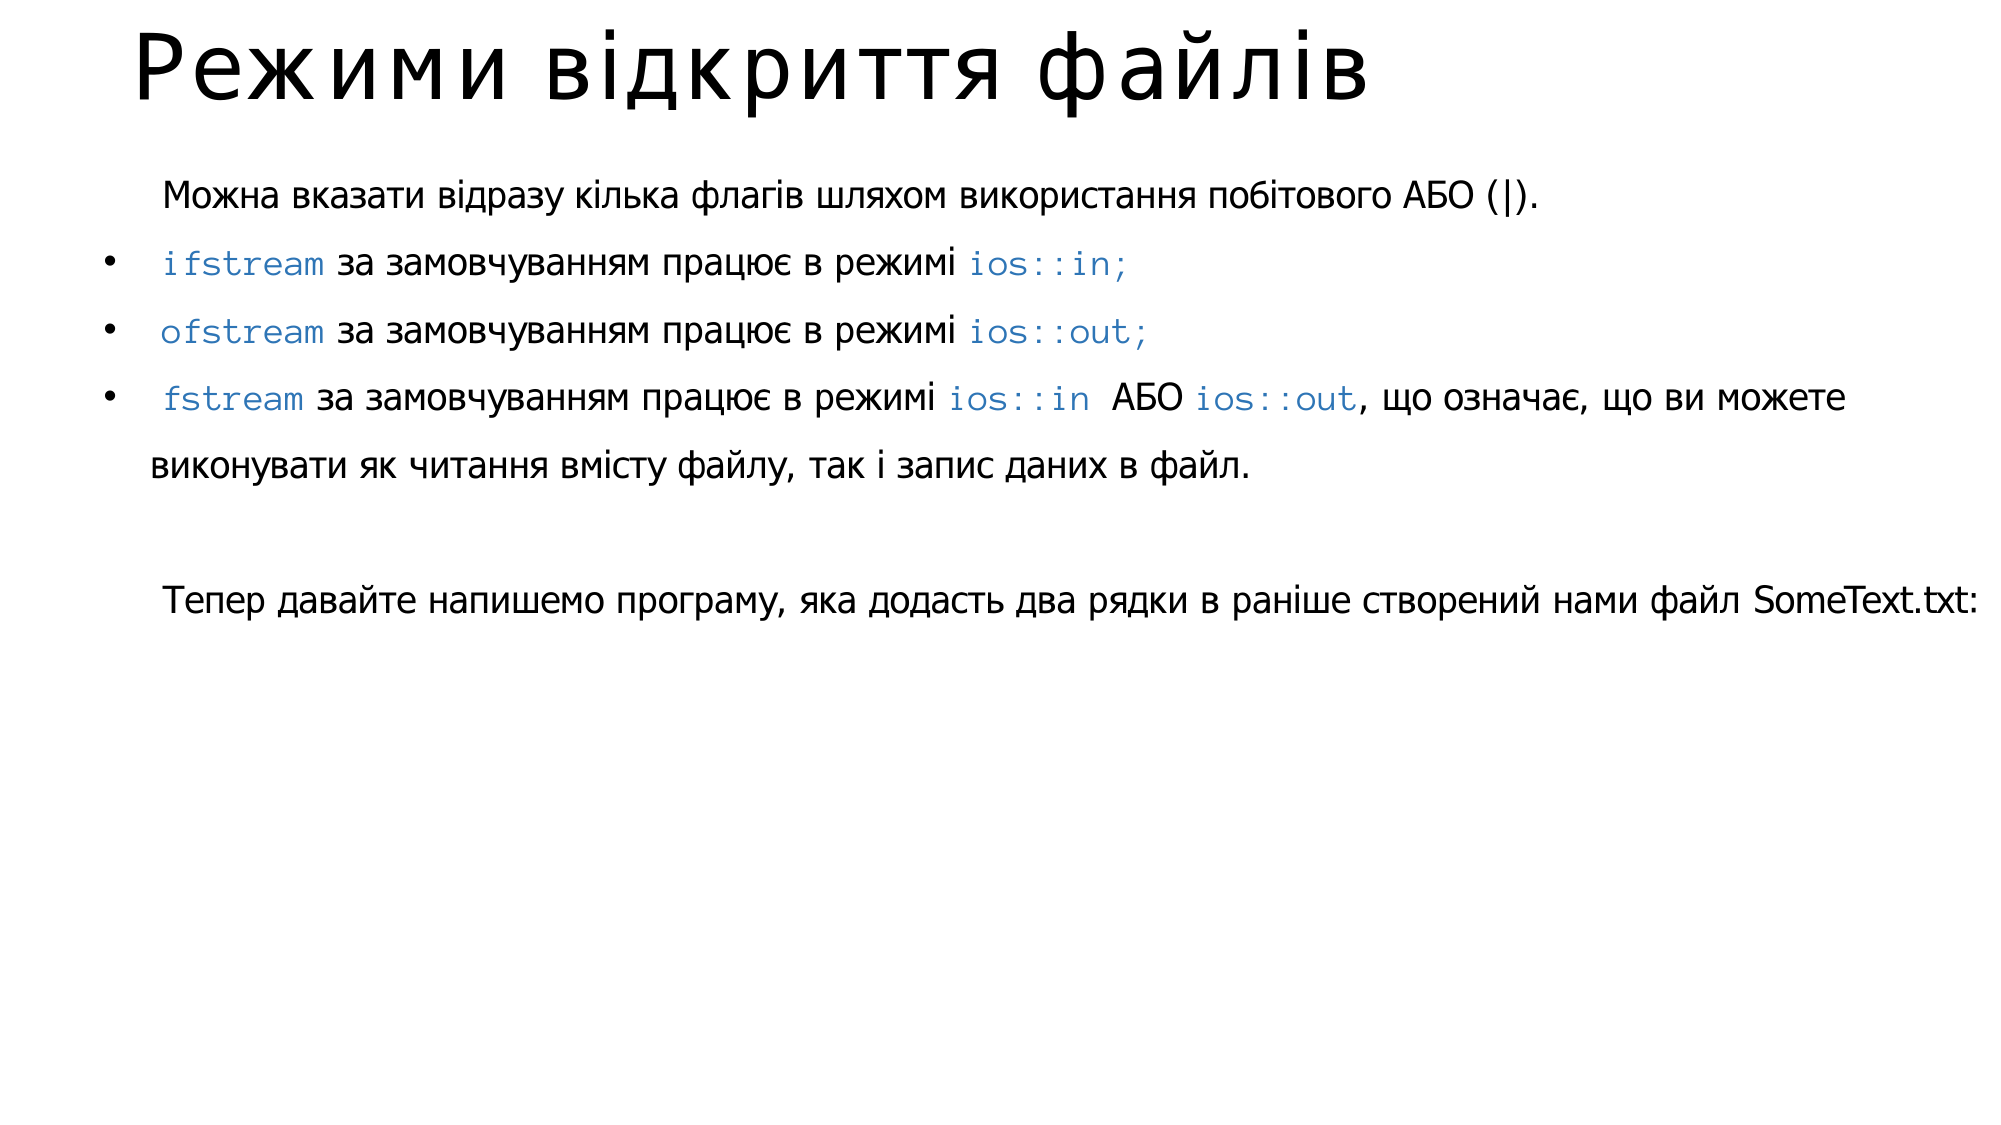

# Режими відкриття файлів
Можна вказати відразу кілька флагів шляхом використання побітового АБО (|).
 ifstream за замовчуванням працює в режимі ios::in;
 ofstream за замовчуванням працює в режимі ios::out;
 fstream за замовчуванням працює в режимі ios::in АБО ios::out, що означає, що ви можете виконувати як читання вмісту файлу, так і запис даних в файл.

Тепер давайте напишемо програму, яка додасть два рядки в раніше створений нами файл SomeText.txt: